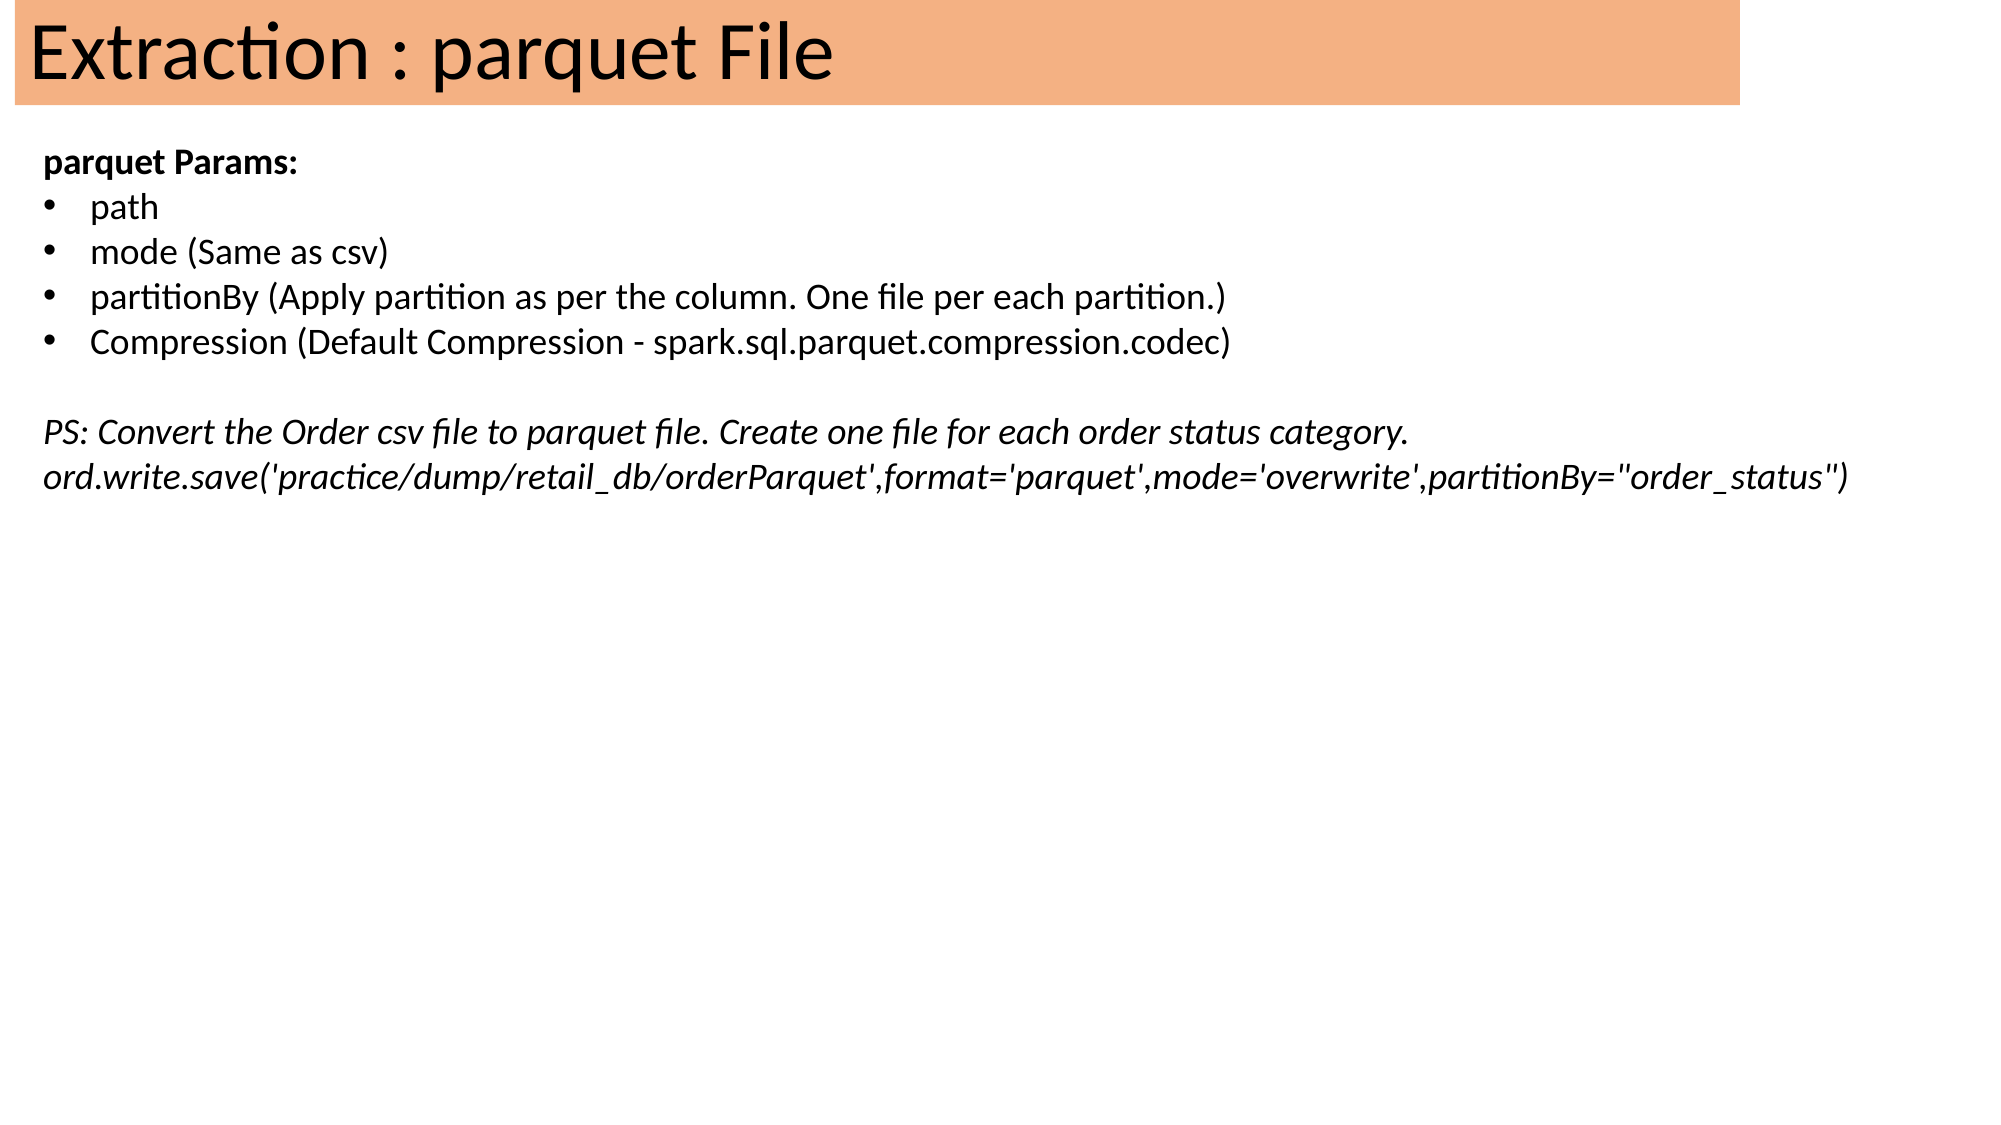

# Extraction : parquet File
parquet Params:
path
mode (Same as csv)
partitionBy (Apply partition as per the column. One file per each partition.)
Compression (Default Compression - spark.sql.parquet.compression.codec)

PS: Convert the Order csv file to parquet file. Create one file for each order status category.
ord.write.save('practice/dump/retail_db/orderParquet',format='parquet',mode='overwrite',partitionBy="order_status")